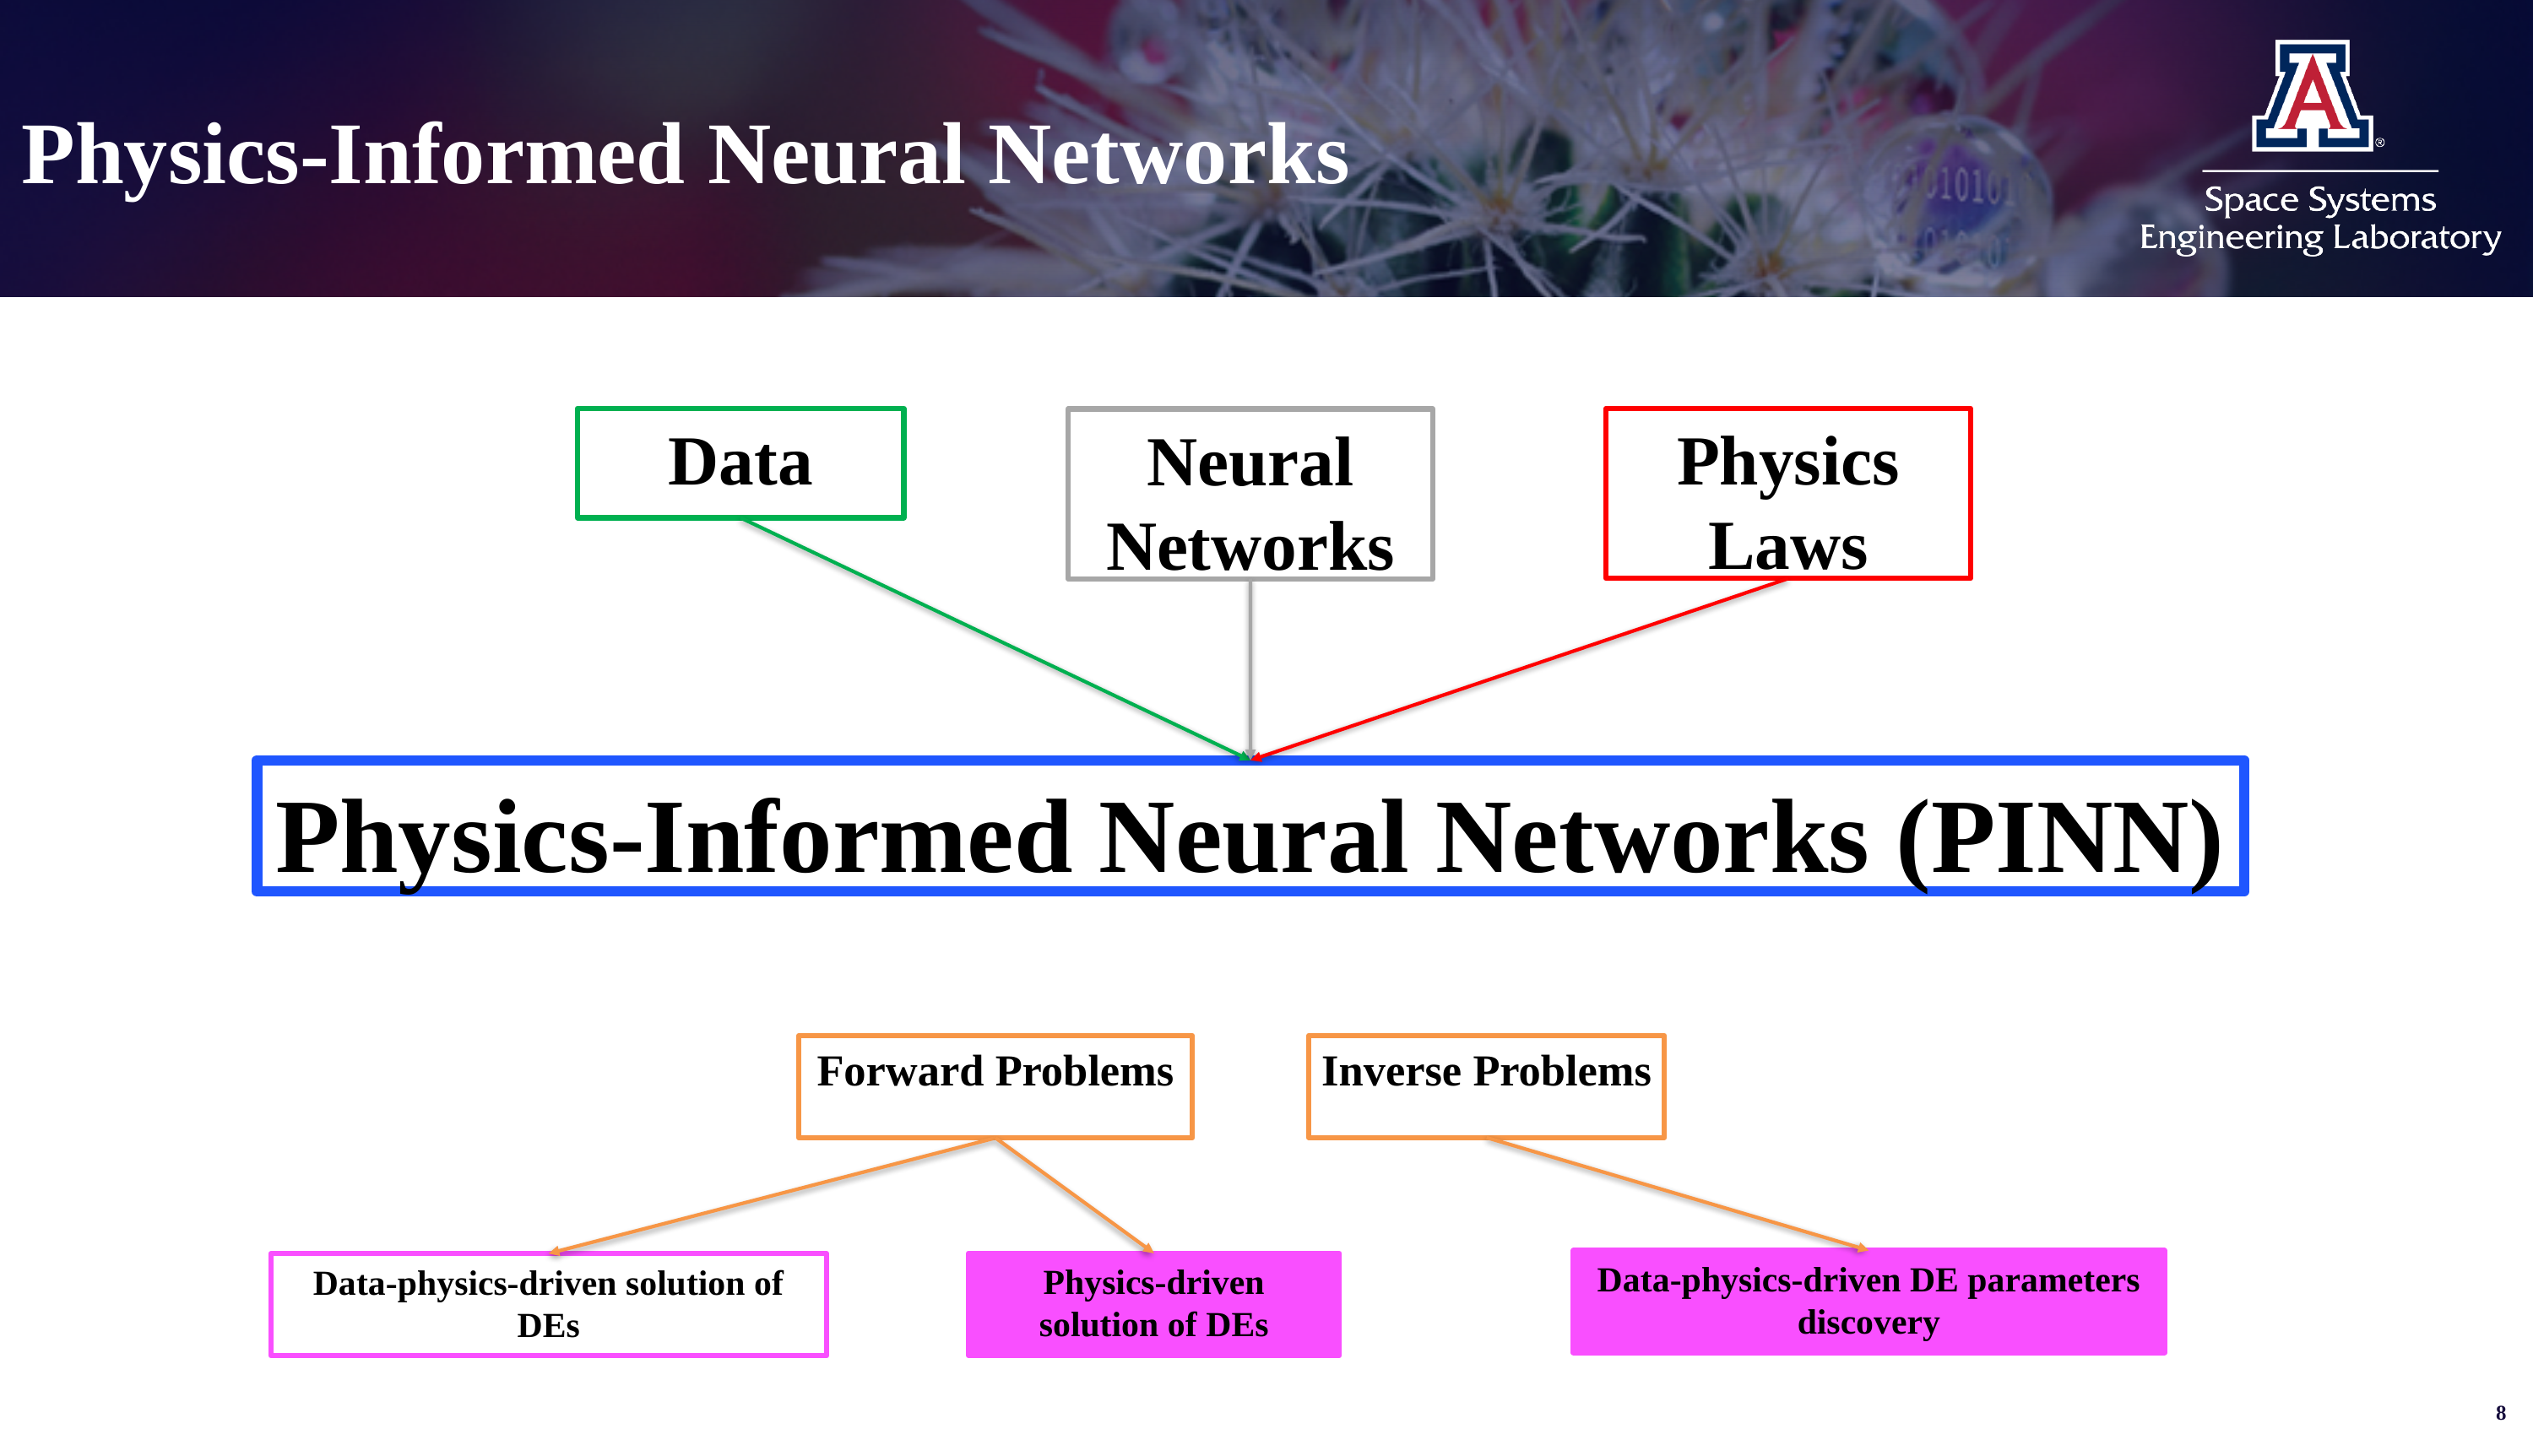

# Physics-Informed Neural Networks
Data
Physics Laws
Neural Networks
Physics-Informed Neural Networks (PINN)
Forward Problems
Inverse Problems
Data-physics-driven DE parameters discovery
Physics-driven solution of DEs
Data-physics-driven solution of DEs
8